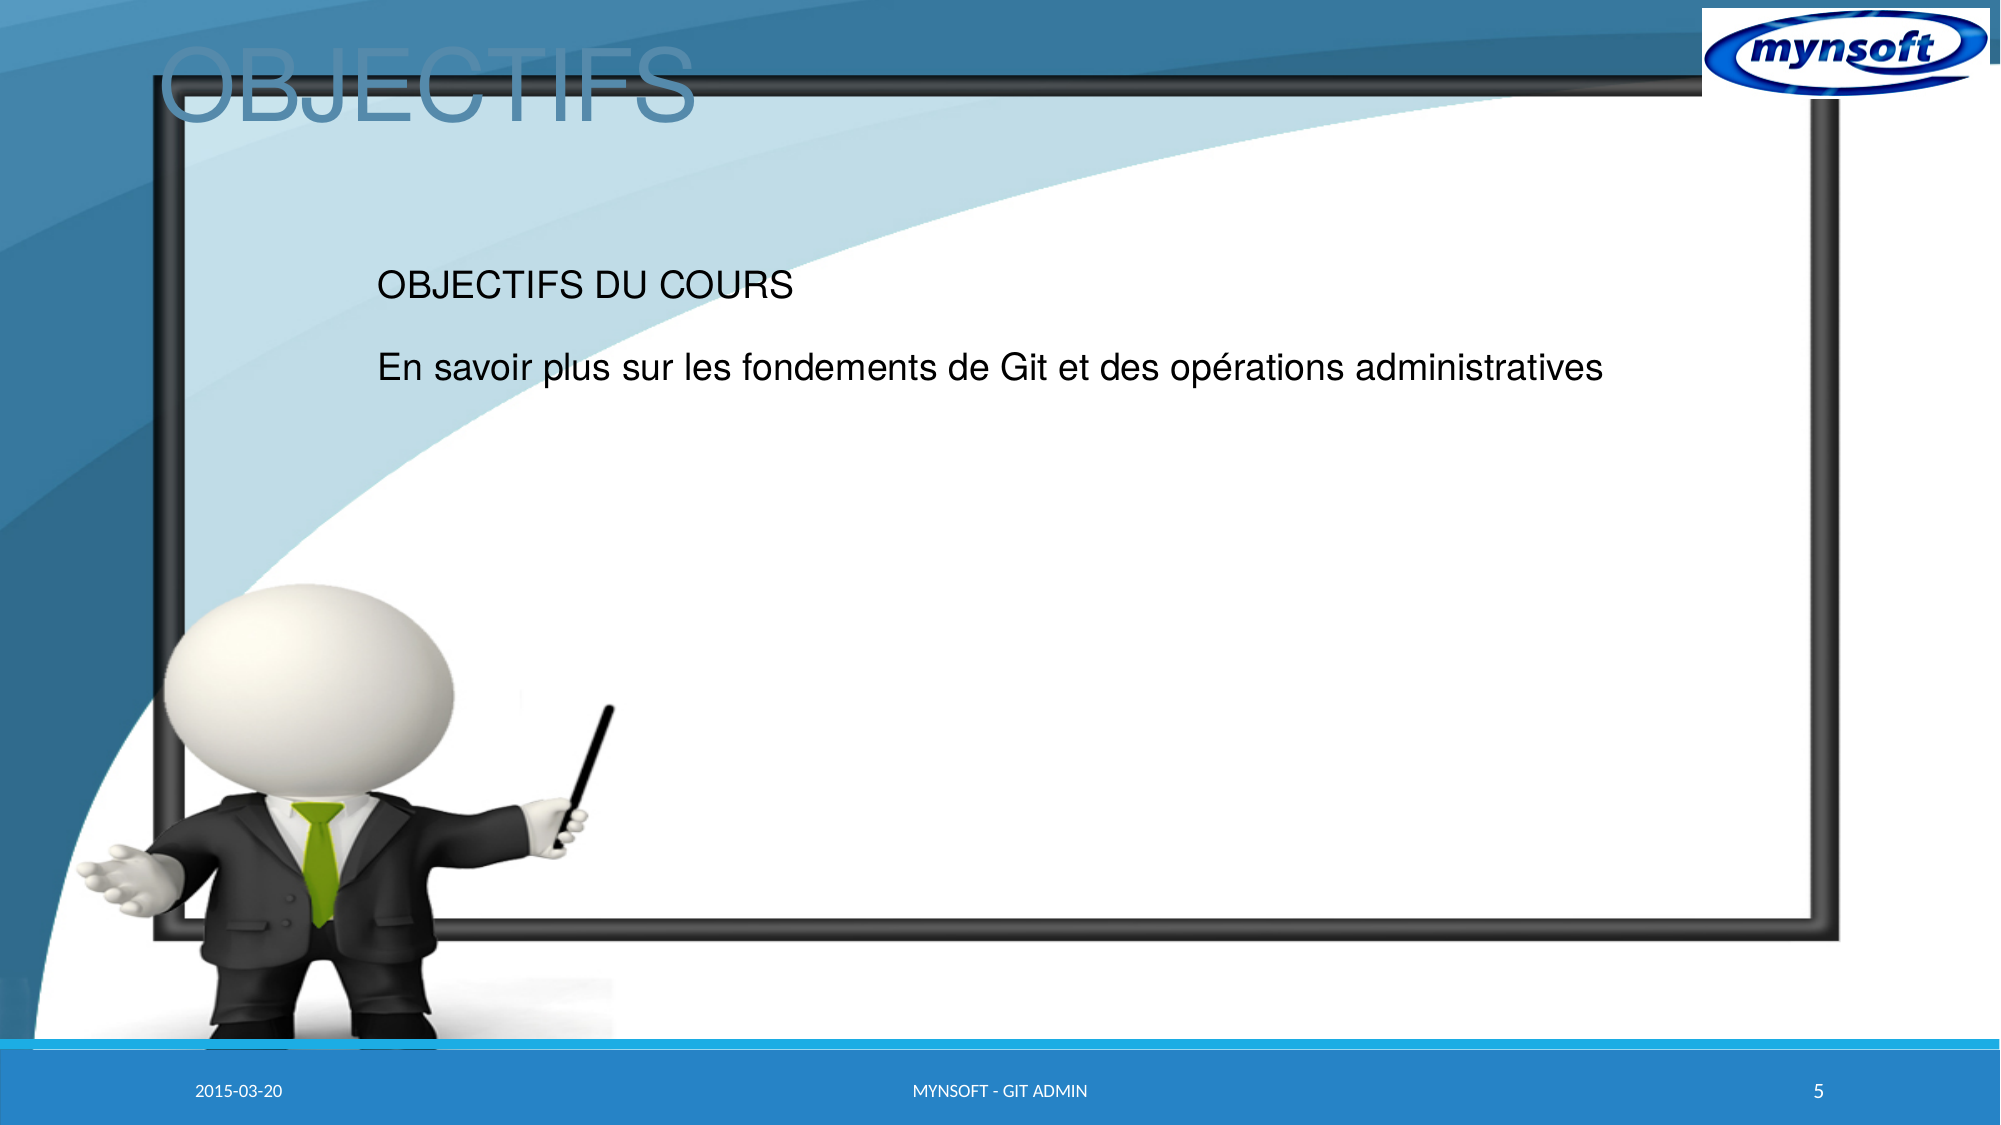

# OBJECTIFS
OBJECTIFS DU COURS
En savoir plus sur les fondements de Git et des opérations administratives
2015-03-20
MYNSOFT - GIT ADMIN
5